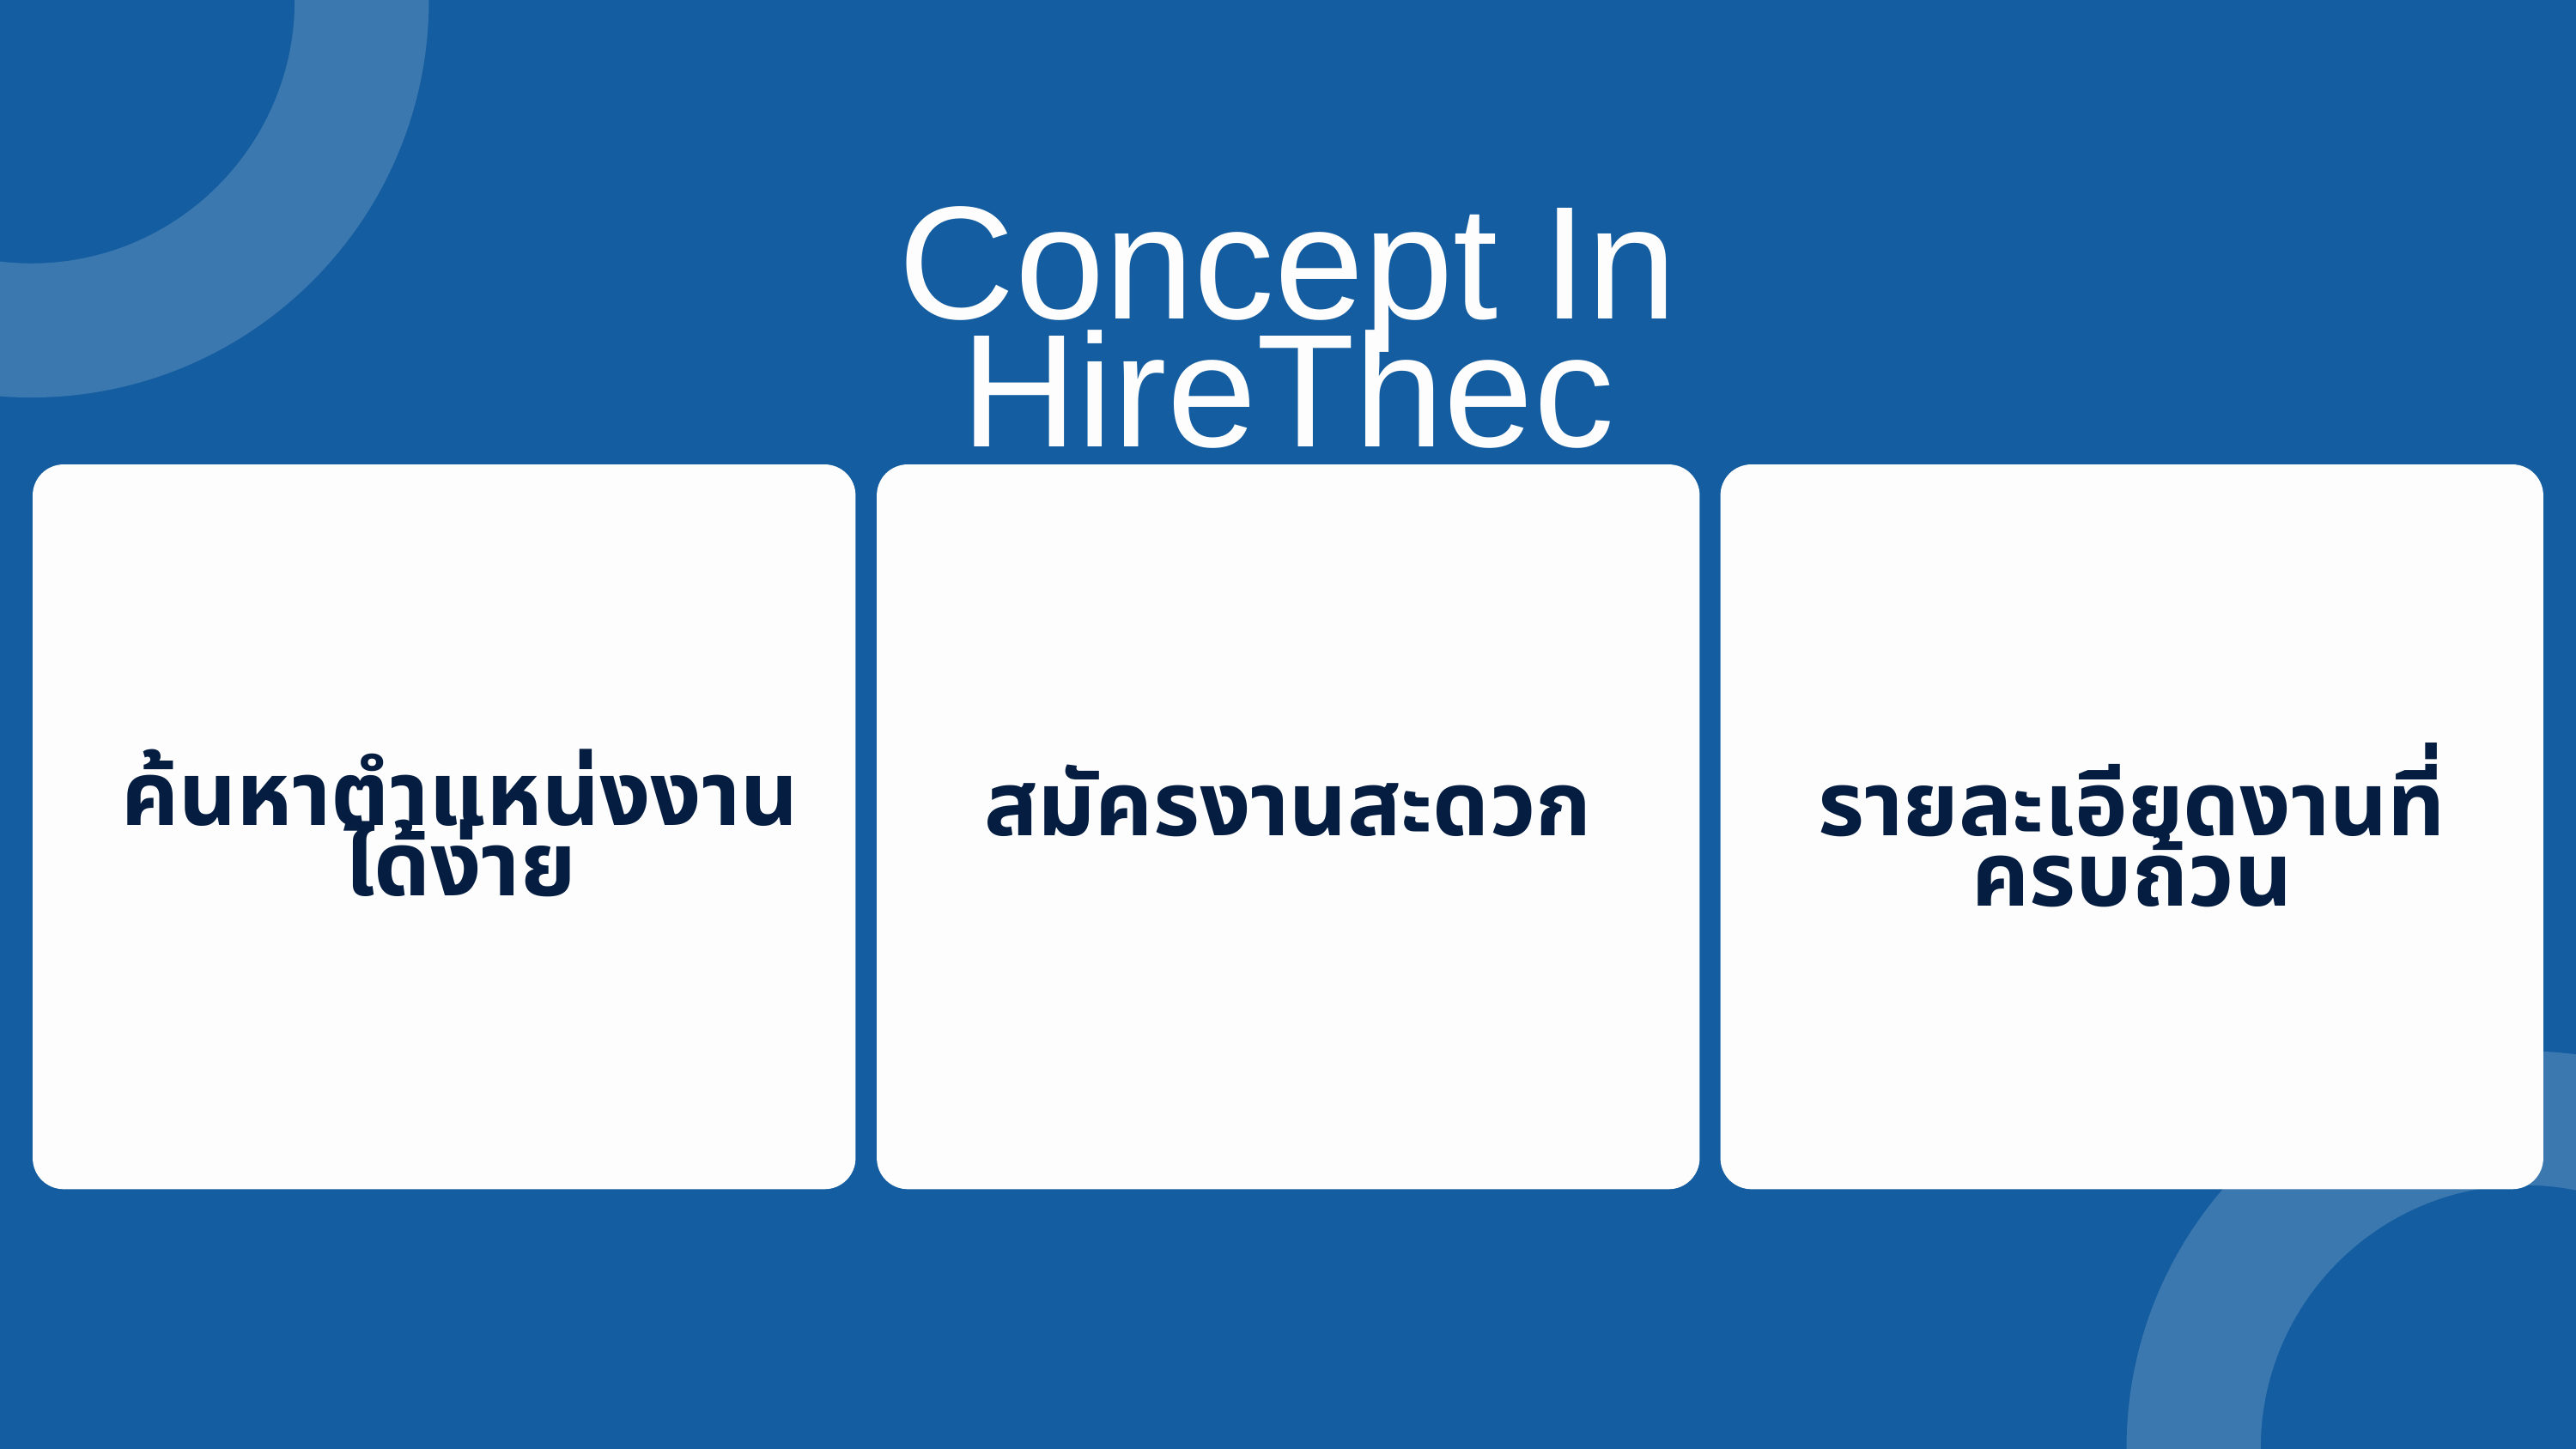

Concept In HireThec

ค้นหาตำแหน่งงานได้ง่าย

สมัครงานสะดวก

รายละเอียดงานที่ครบถ้วน